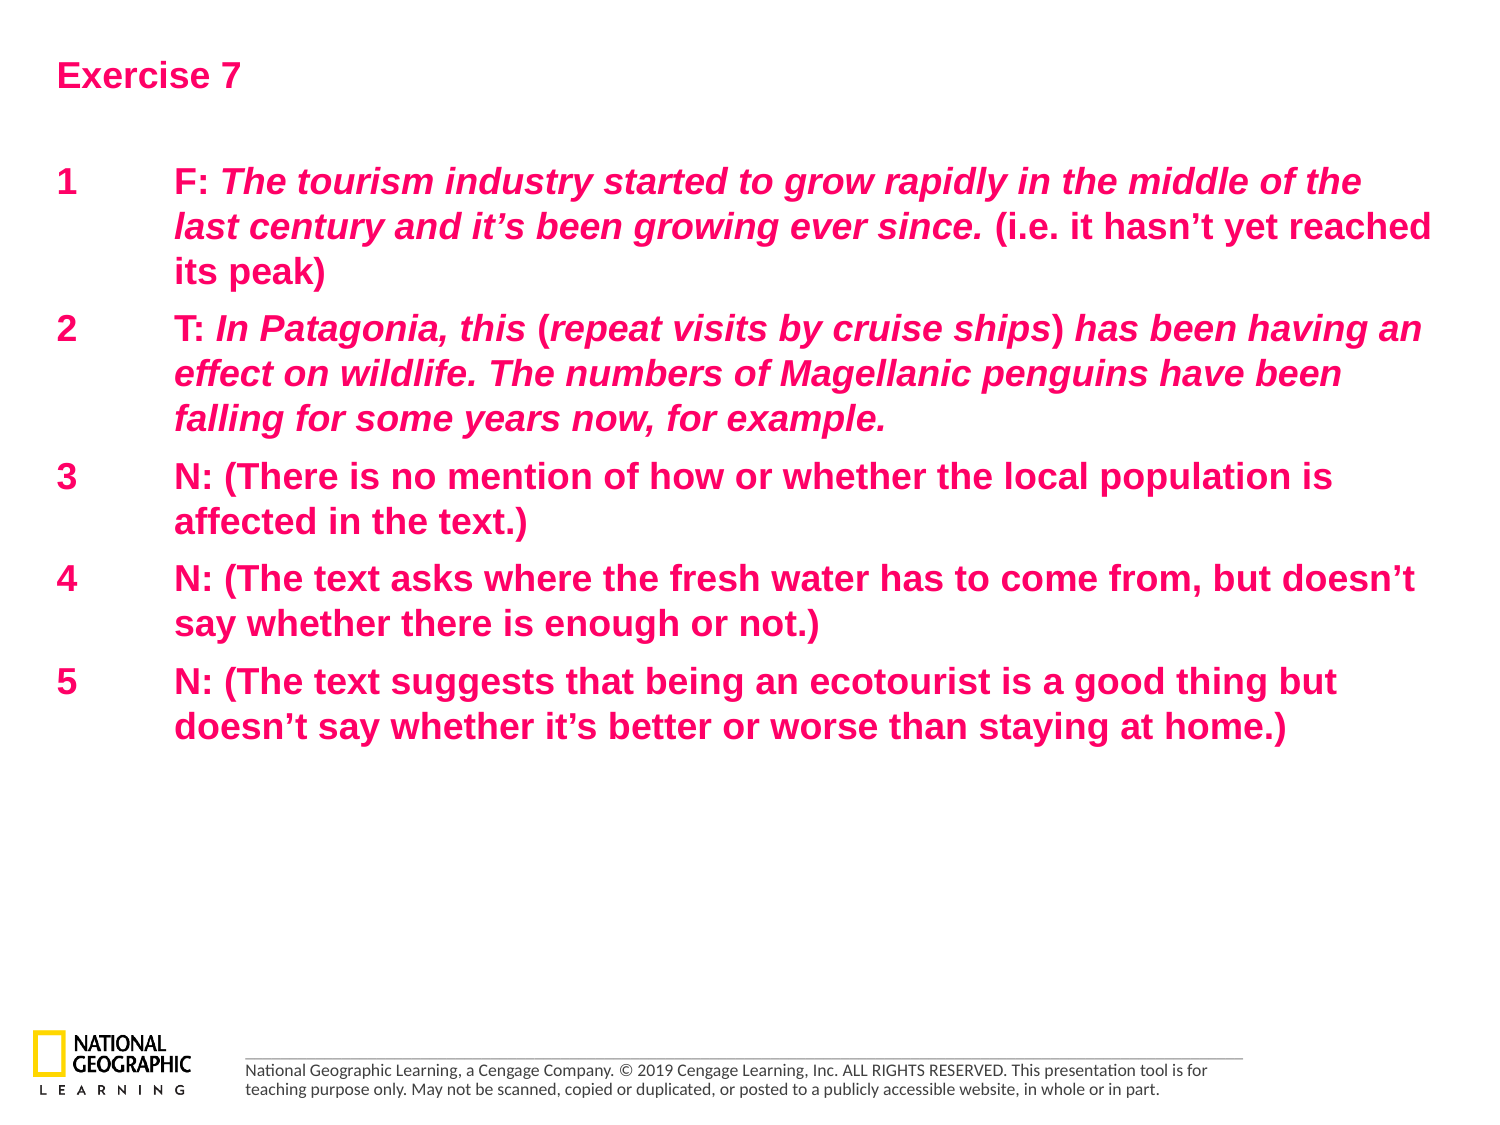

Exercise 7
1 	F: The tourism industry started to grow rapidly in the middle of the        last century and it’s been growing ever since. (i.e. it hasn’t yet reached its peak)
2 	T: In Patagonia, this (repeat visits by cruise ships) has been having an effect on wildlife. The numbers of Magellanic penguins have been falling for some years now, for example.
3 	N: (There is no mention of how or whether the local population is affected in the text.)
4 	N: (The text asks where the fresh water has to come from, but doesn’t say whether there is enough or not.)
5 	N: (The text suggests that being an ecotourist is a good thing but doesn’t say whether it’s better or worse than staying at home.)